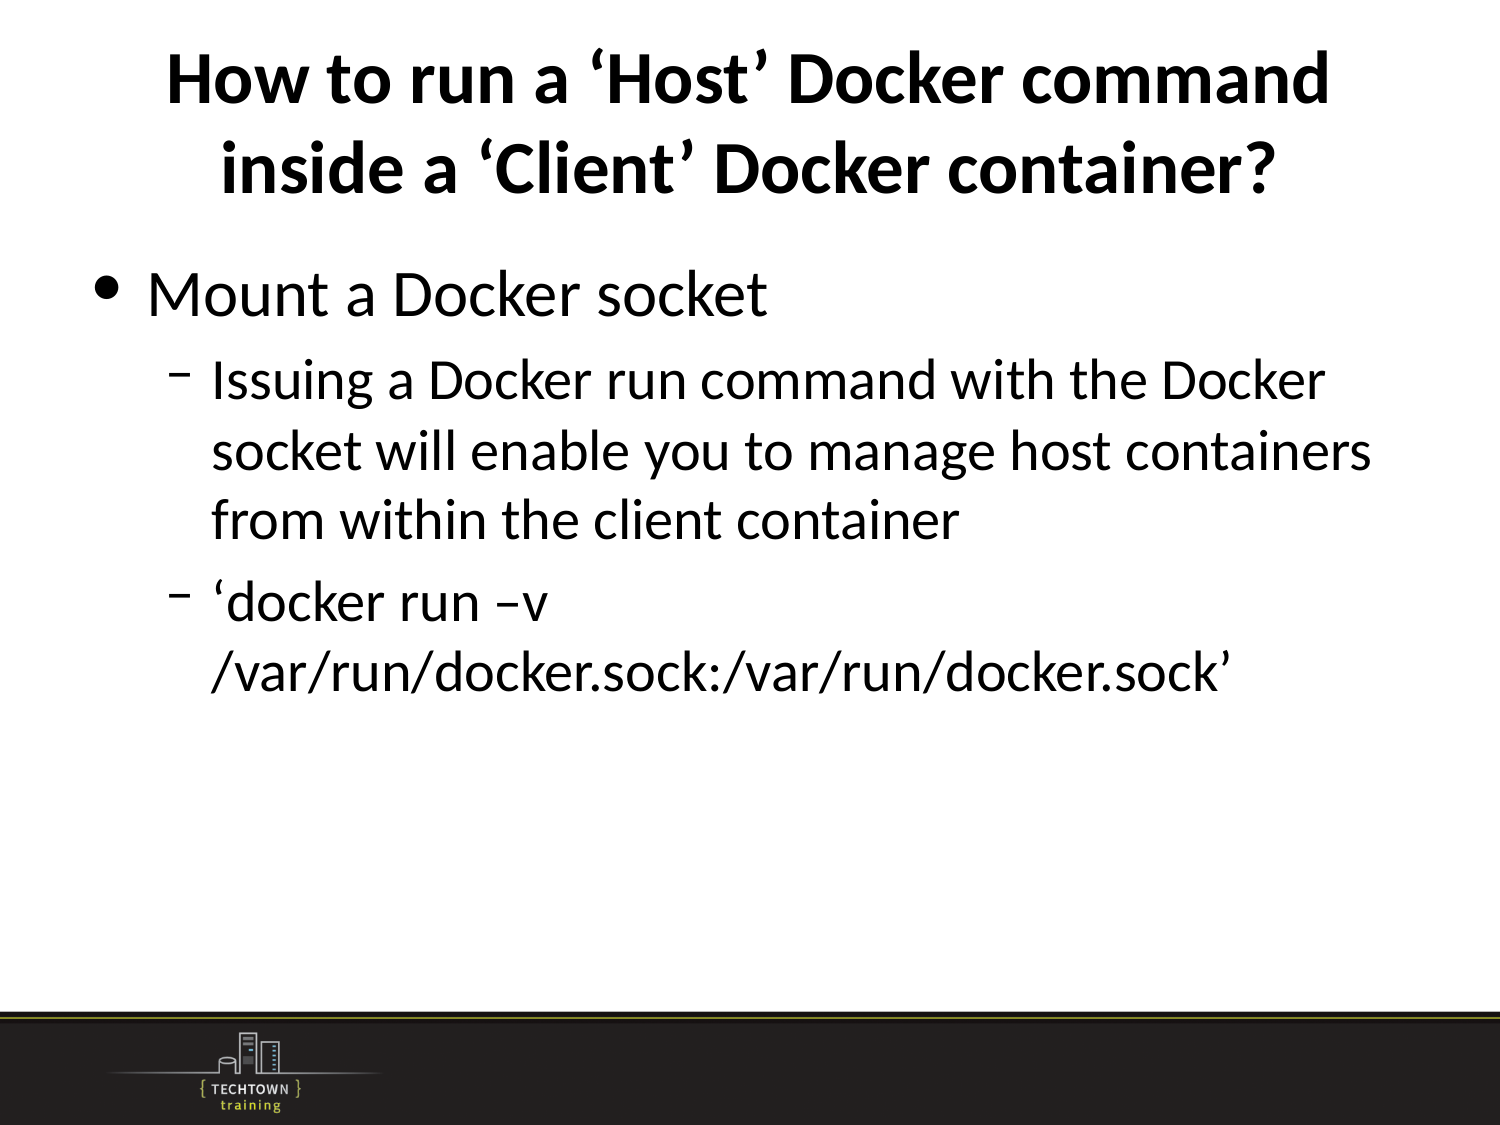

# How to run a ‘Host’ Docker command inside a ‘Client’ Docker container?
Mount a Docker socket
Issuing a Docker run command with the Docker socket will enable you to manage host containers from within the client container
‘docker run –v /var/run/docker.sock:/var/run/docker.sock’